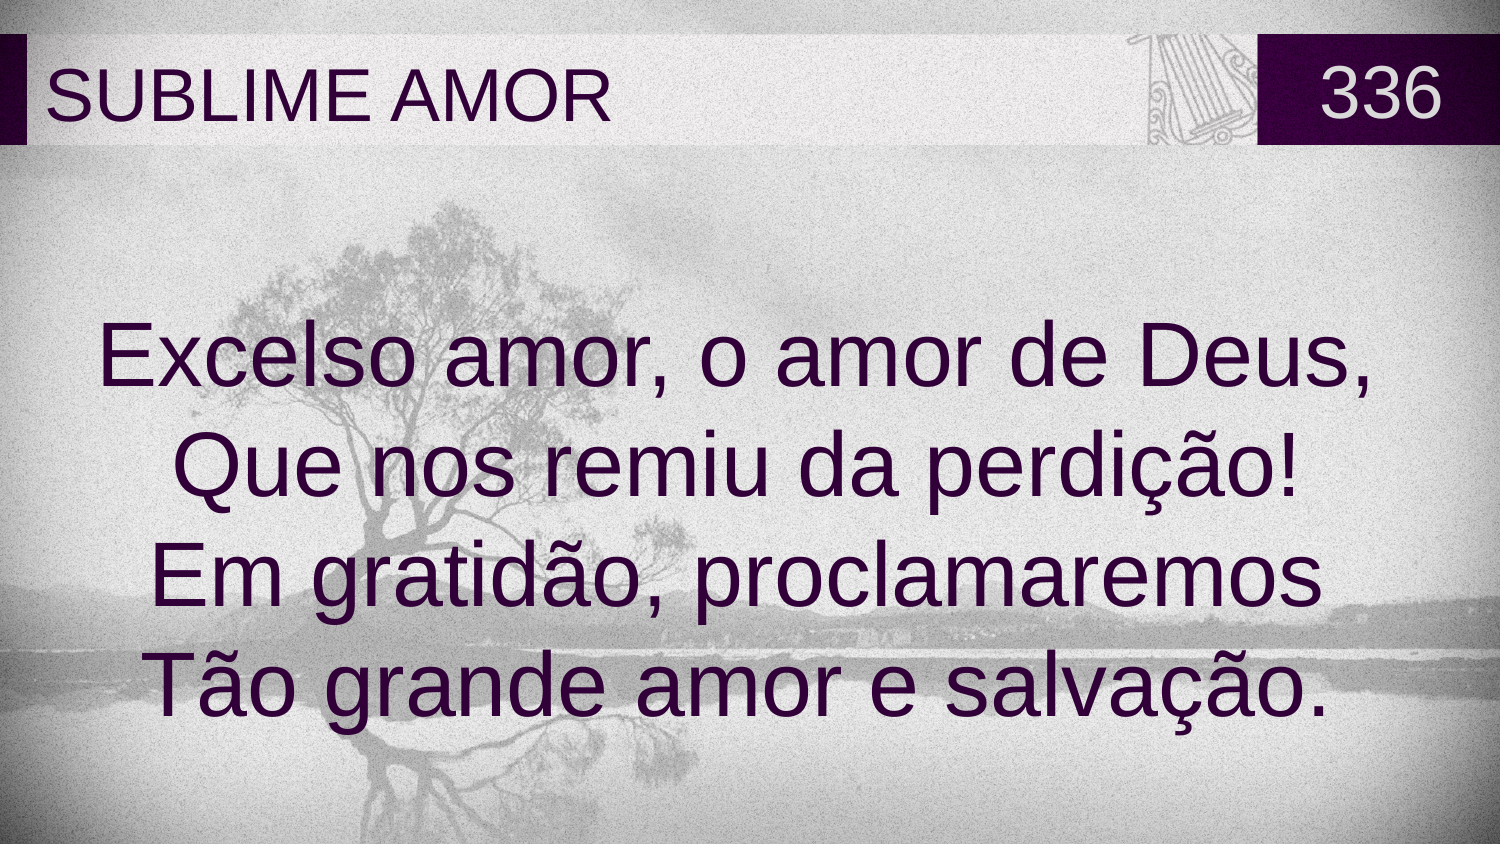

# SUBLIME AMOR
336
Excelso amor, o amor de Deus,
Que nos remiu da perdição!
Em gratidão, proclamaremos
Tão grande amor e salvação.